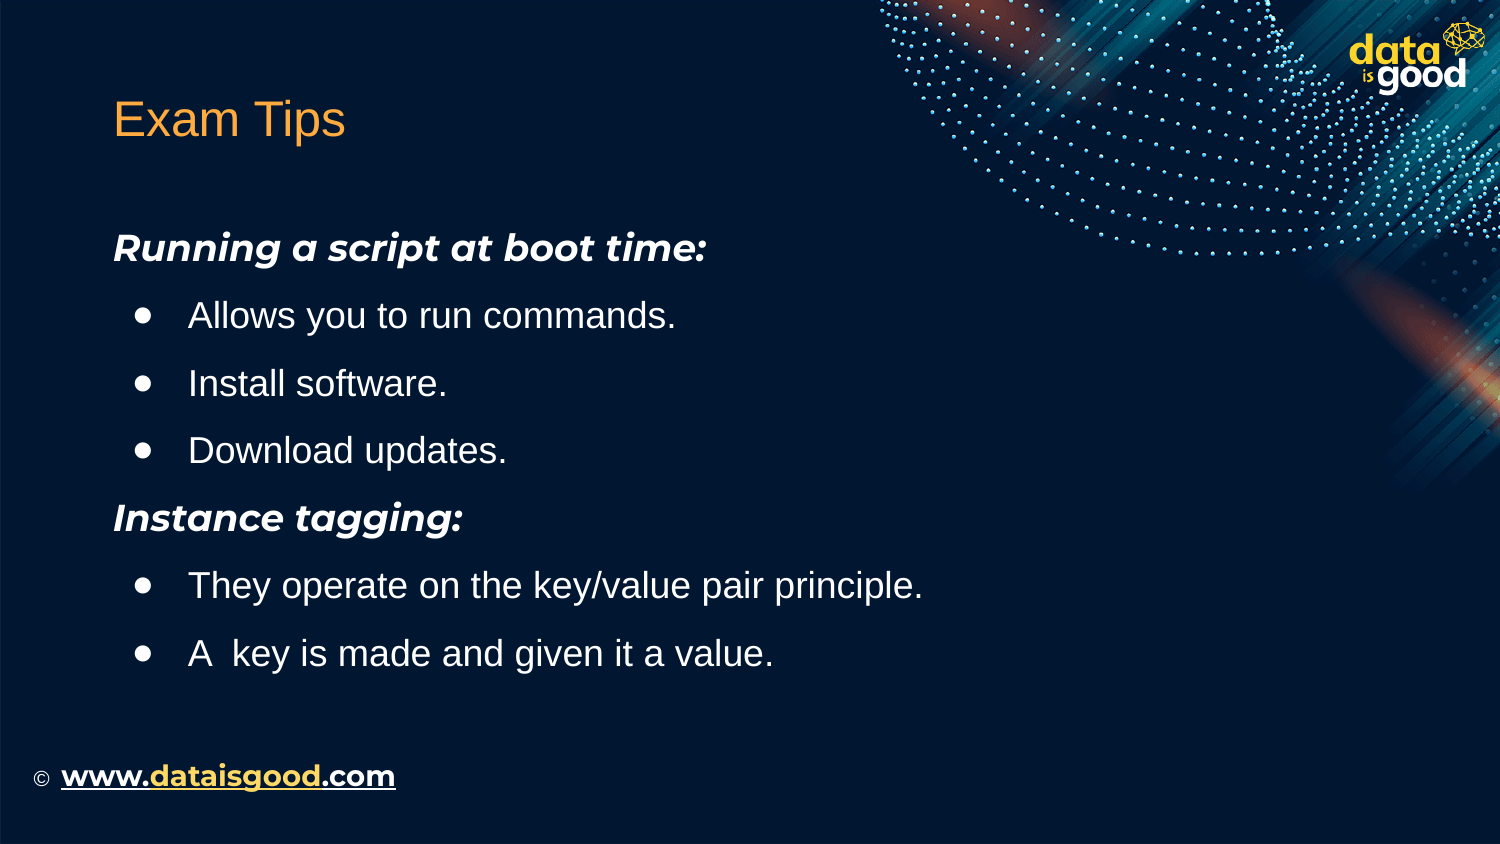

# Exam Tips
Running a script at boot time:
Allows you to run commands.
Install software.
Download updates.
Instance tagging:
They operate on the key/value pair principle.
A  key is made and given it a value.